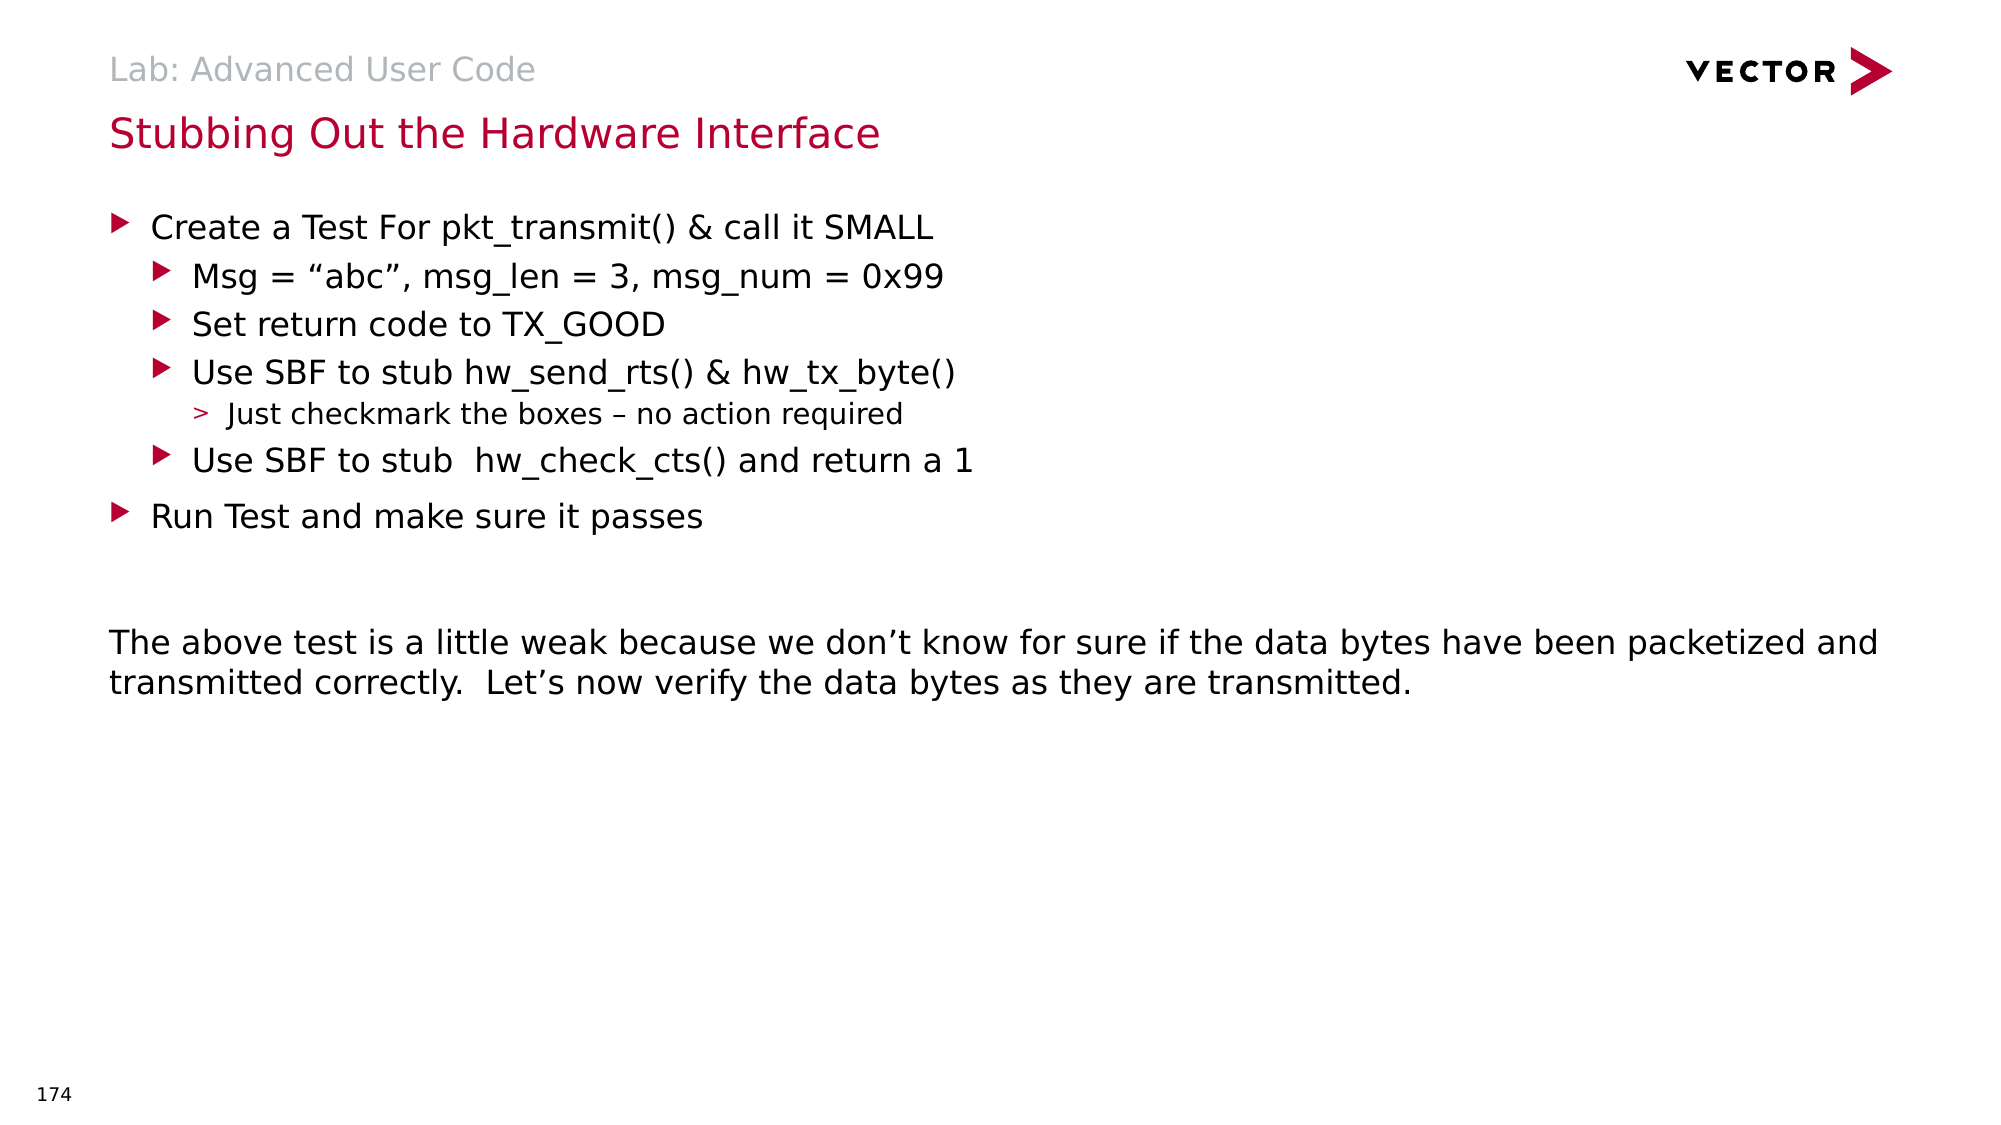

# Lab: Advanced User Code
Stubbing Out the Hardware Interface
Create a Test For pkt_transmit() & call it SMALL
Msg = “abc”, msg_len = 3, msg_num = 0x99
Set return code to TX_GOOD
Use SBF to stub hw_send_rts() & hw_tx_byte()
Just checkmark the boxes – no action required
Use SBF to stub  hw_check_cts() and return a 1
Run Test and make sure it passes

The above test is a little weak because we don’t know for sure if the data bytes have been packetized and transmitted correctly.  Let’s now verify the data bytes as they are transmitted.